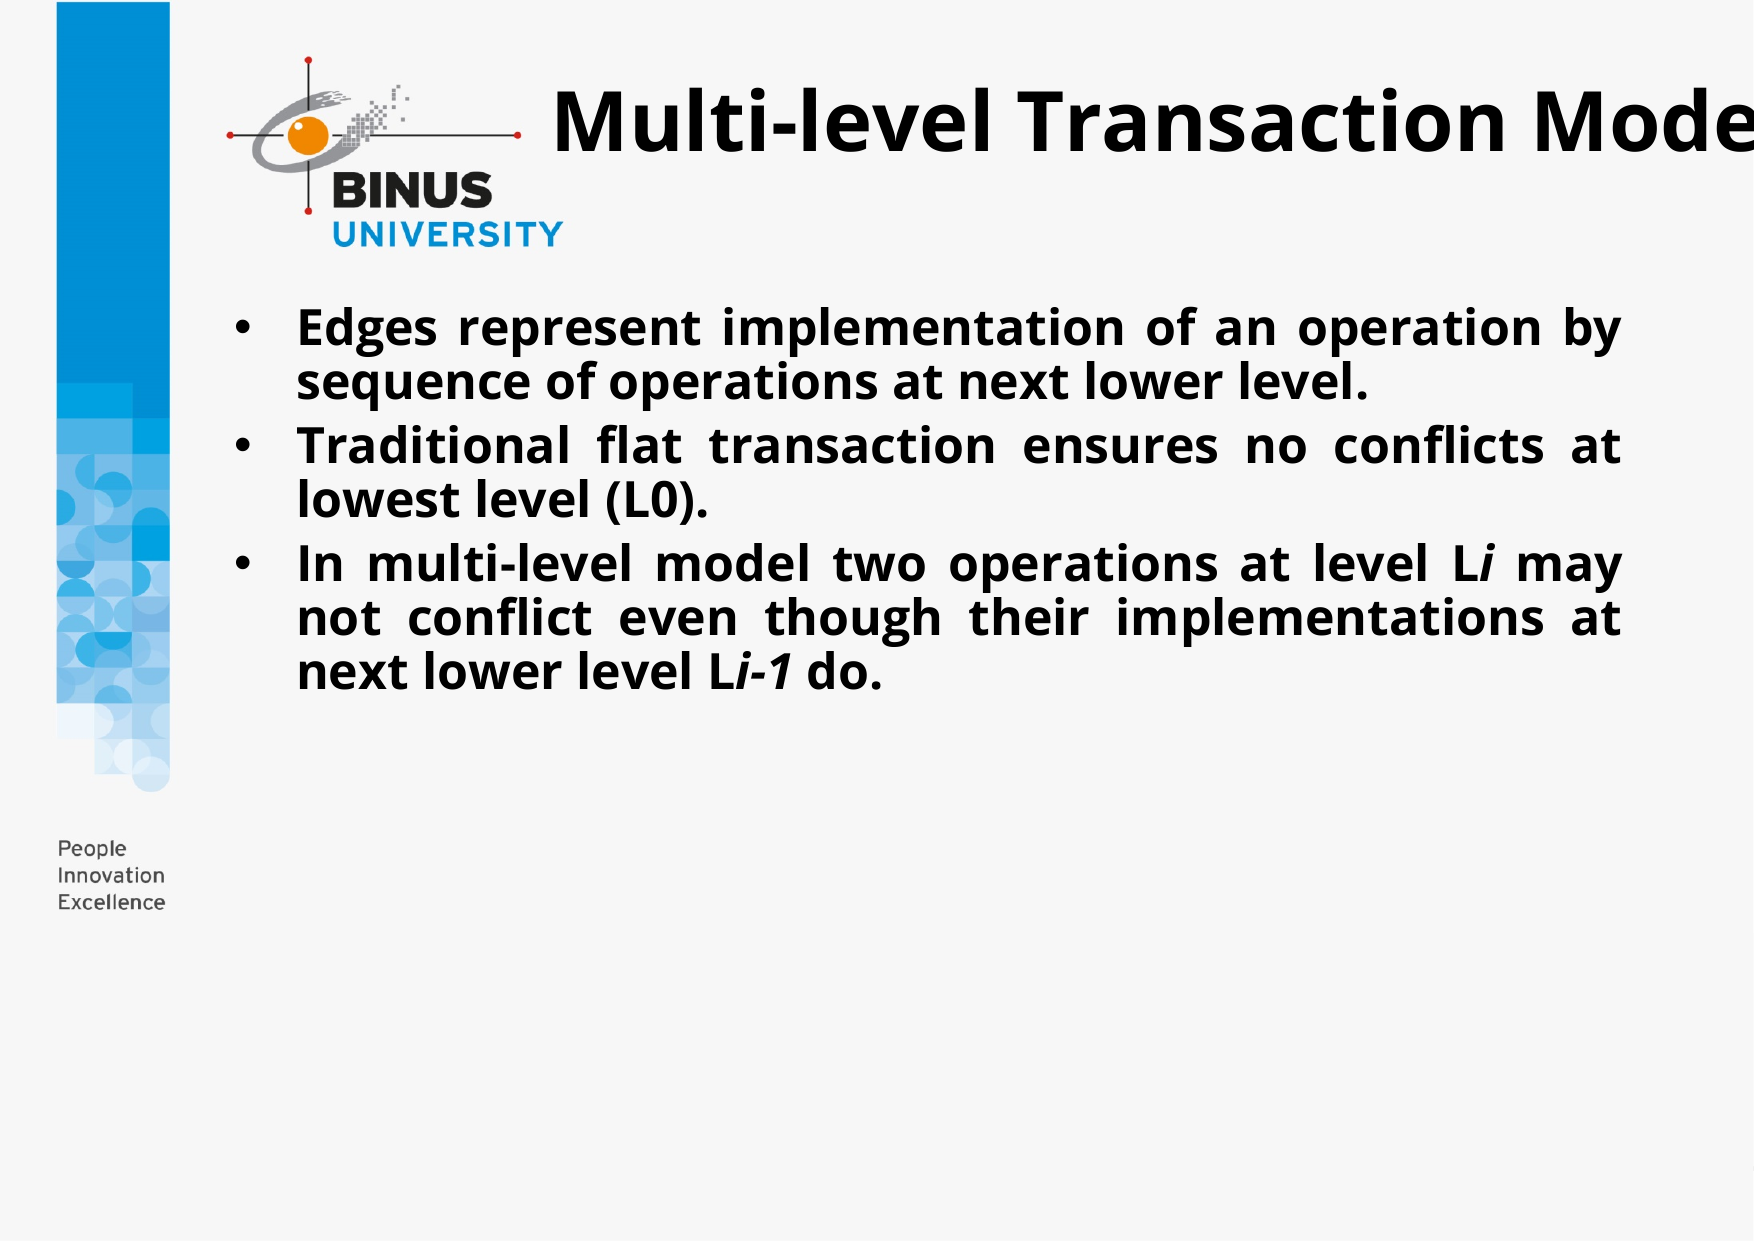

Multi-level Transaction Model
Edges represent implementation of an operation by sequence of operations at next lower level.
Traditional flat transaction ensures no conflicts at lowest level (L0).
In multi-level model two operations at level Li may not conflict even though their implementations at next lower level Li-1 do.